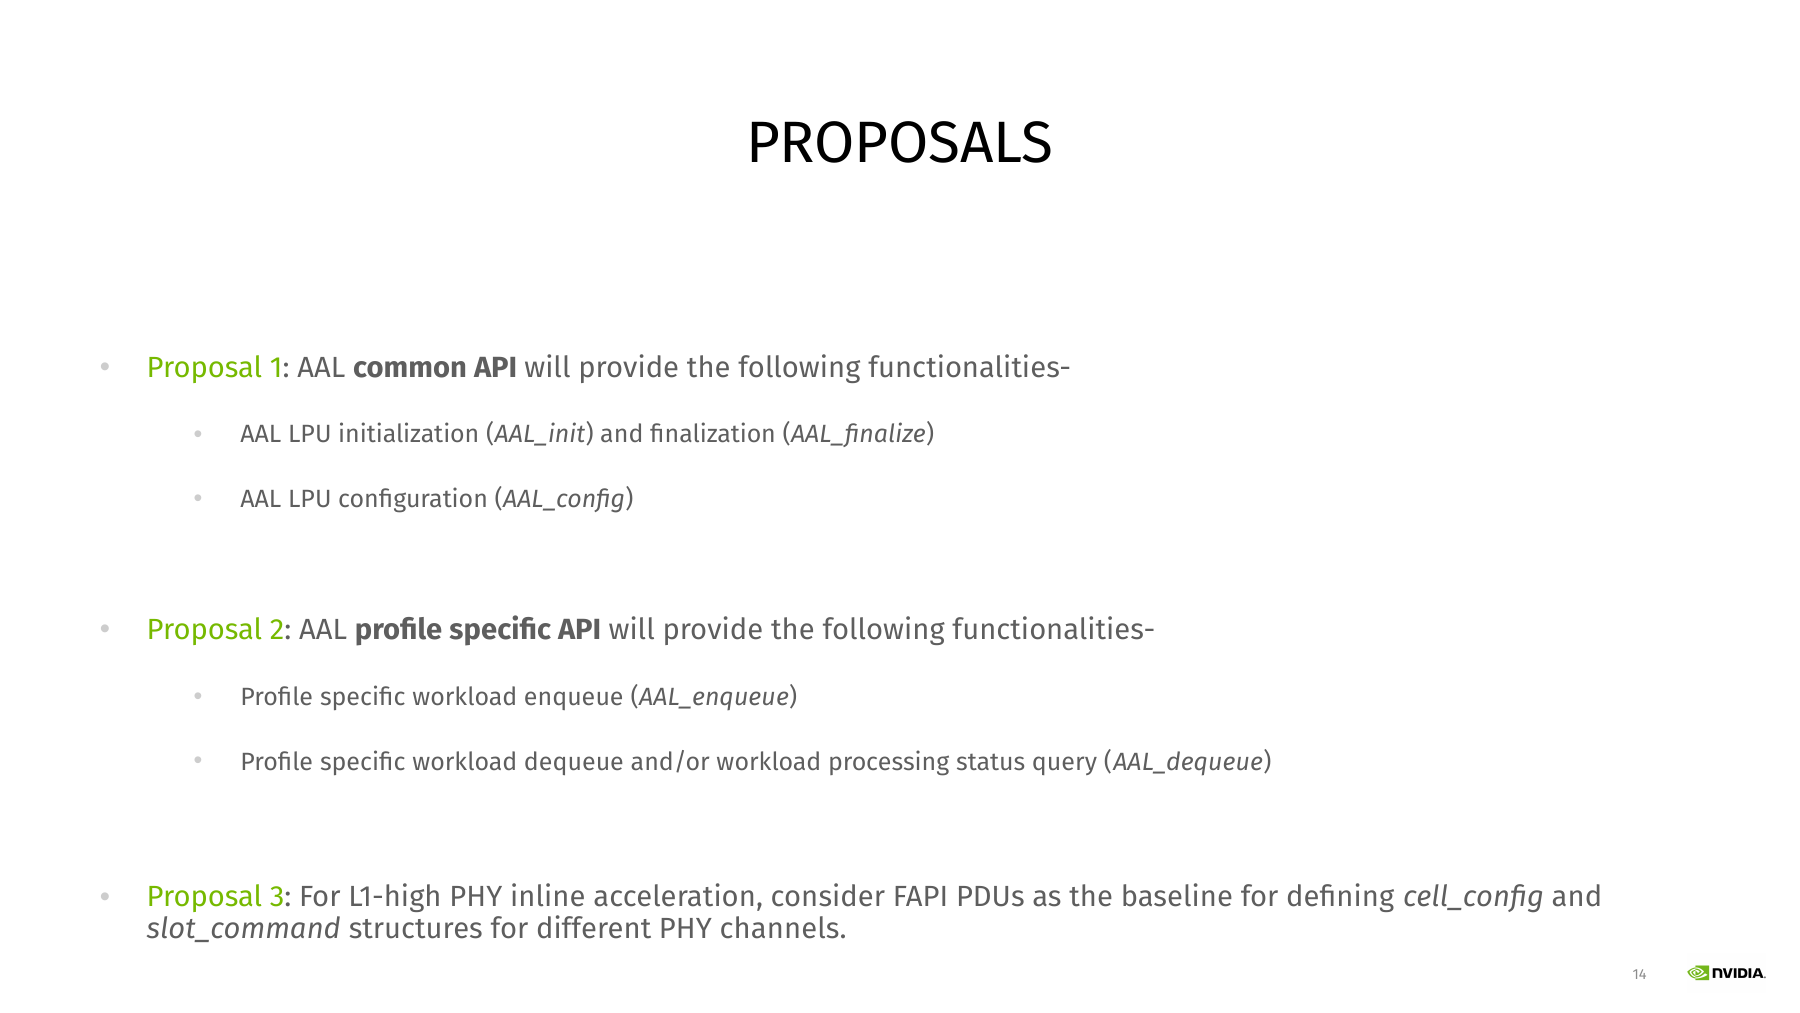

# proposals
Proposal 1: AAL common API will provide the following functionalities-
AAL LPU initialization (AAL_init) and finalization (AAL_finalize)
AAL LPU configuration (AAL_config)

Proposal 2: AAL profile specific API will provide the following functionalities-
Profile specific workload enqueue (AAL_enqueue)
Profile specific workload dequeue and/or workload processing status query (AAL_dequeue)

Proposal 3: For L1-high PHY inline acceleration, consider FAPI PDUs as the baseline for defining cell_config and slot_command structures for different PHY channels.